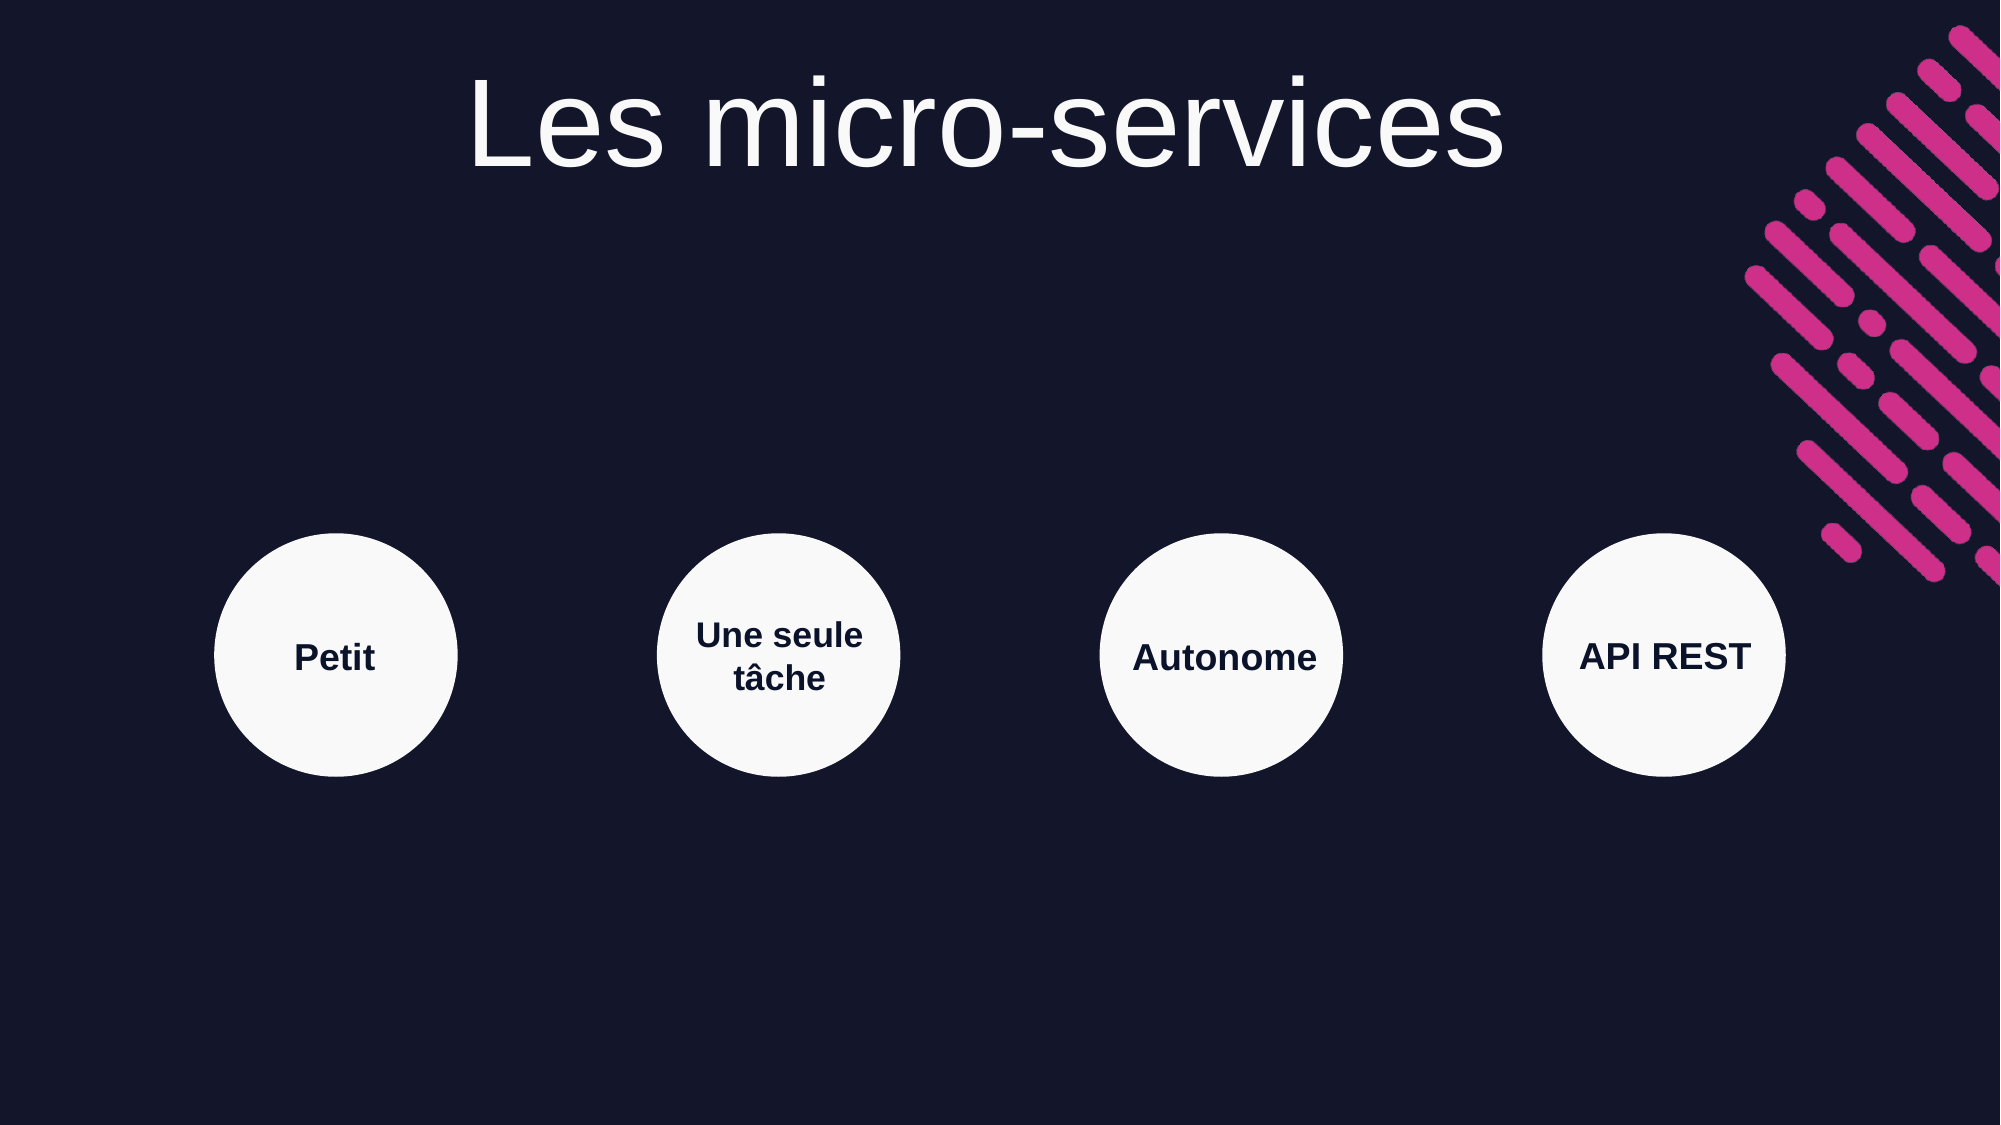

# Les micro-services
Une seule tâche
API REST
Autonome
Petit